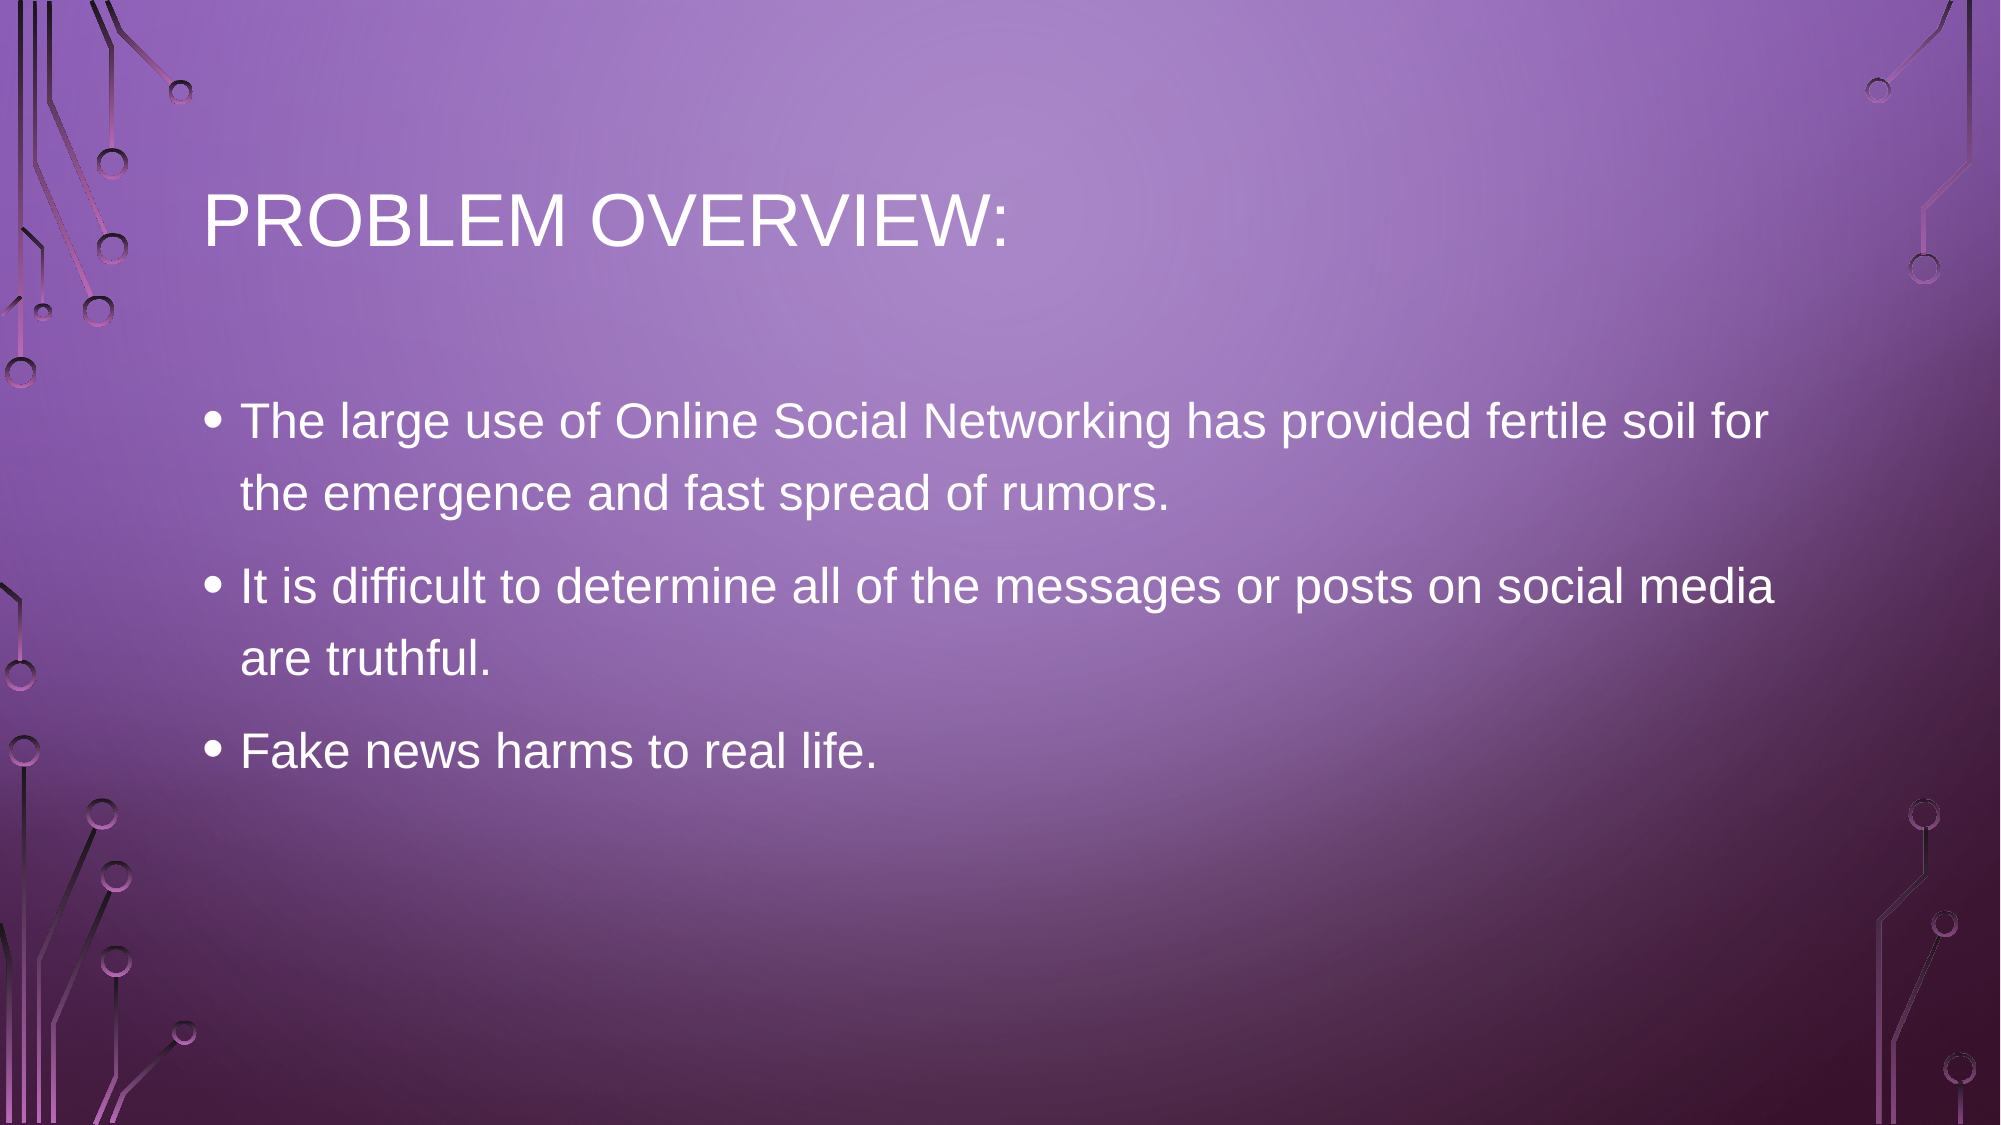

# Problem Overview:

The large use of Online Social Networking has provided fertile soil for the emergence and fast spread of rumors.
It is difficult to determine all of the messages or posts on social media are truthful.
Fake news harms to real life.